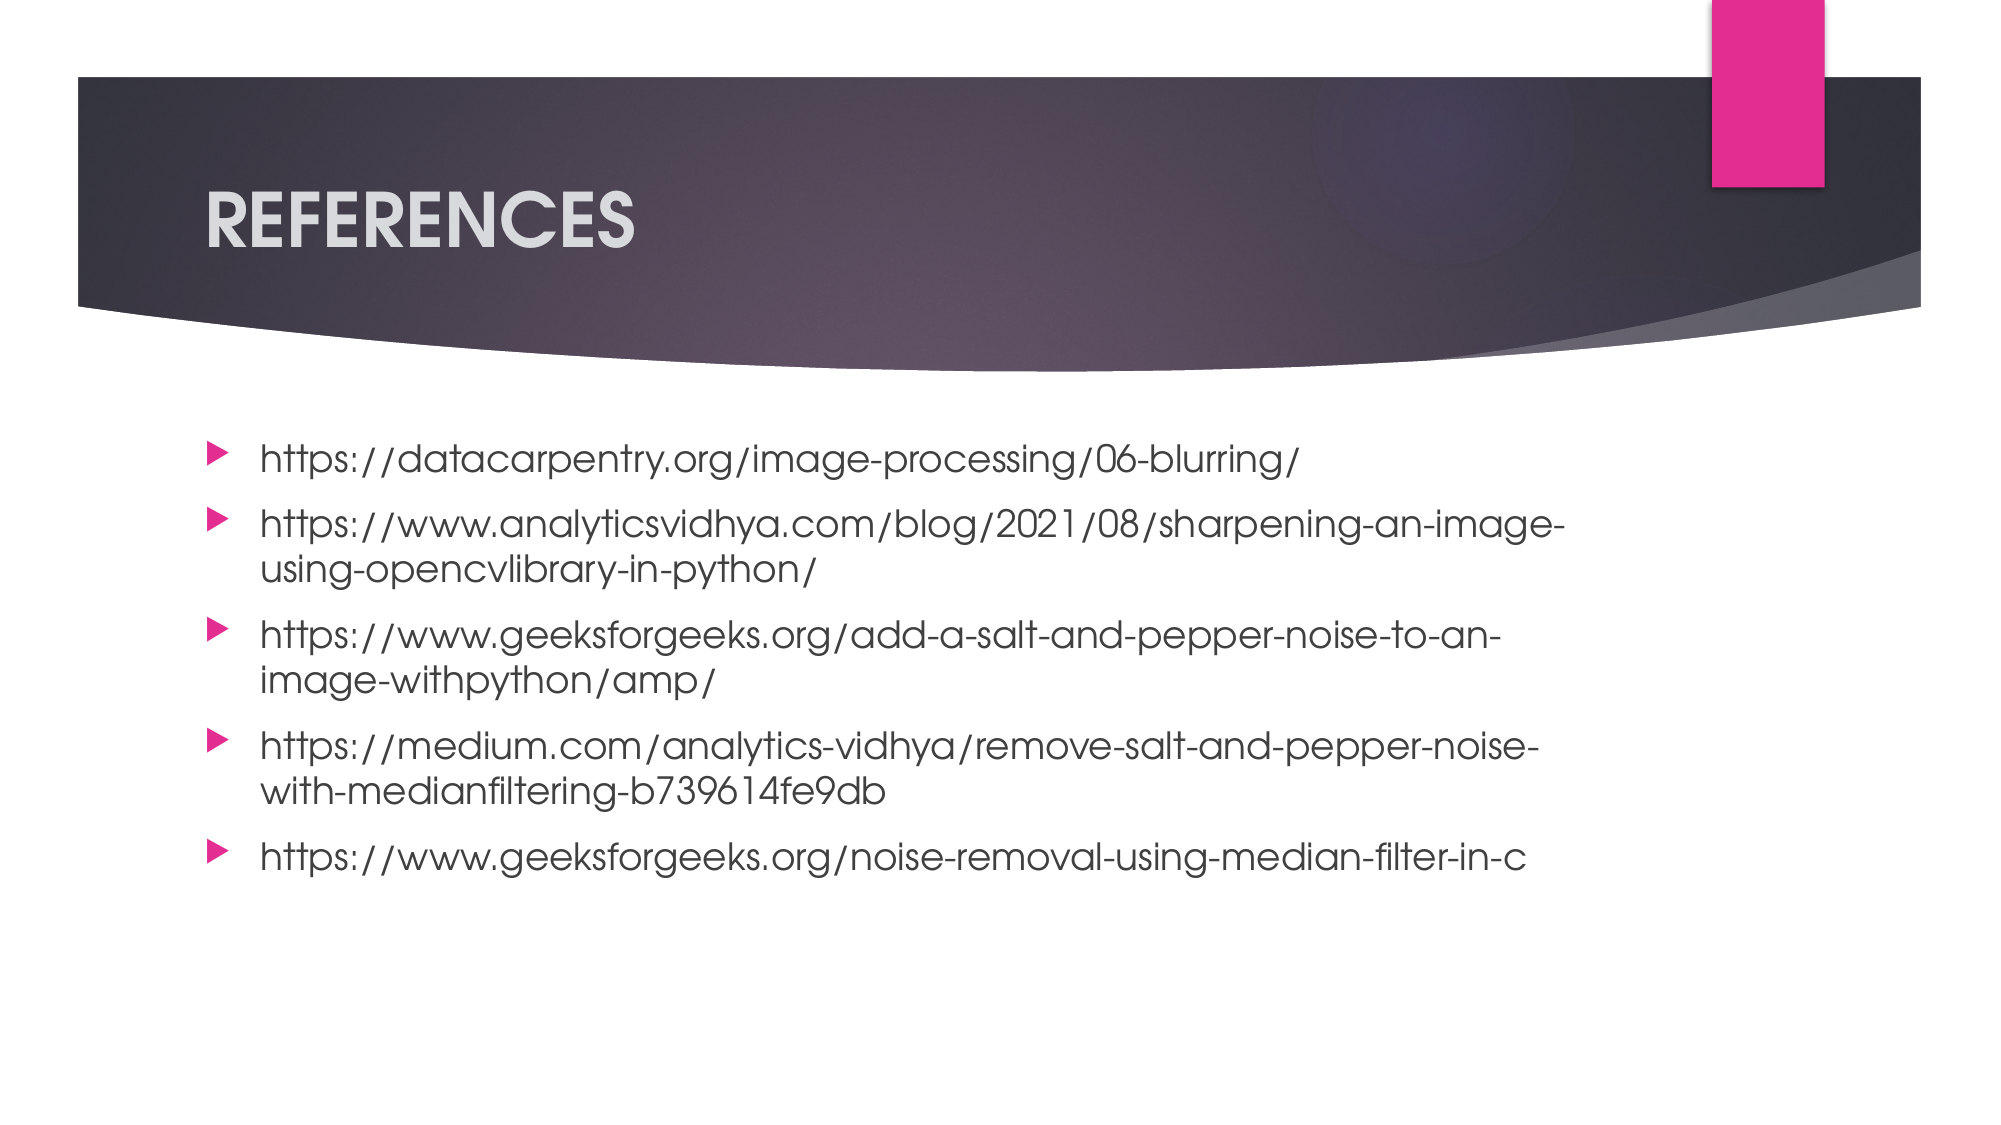

# REFERENCES
https://datacarpentry.org/image-processing/06-blurring/
https://www.analyticsvidhya.com/blog/2021/08/sharpening-an-image-using-opencvlibrary-in-python/
https://www.geeksforgeeks.org/add-a-salt-and-pepper-noise-to-an-image-withpython/amp/
https://medium.com/analytics-vidhya/remove-salt-and-pepper-noise-with-medianfiltering-b739614fe9db
https://www.geeksforgeeks.org/noise-removal-using-median-filter-in-c